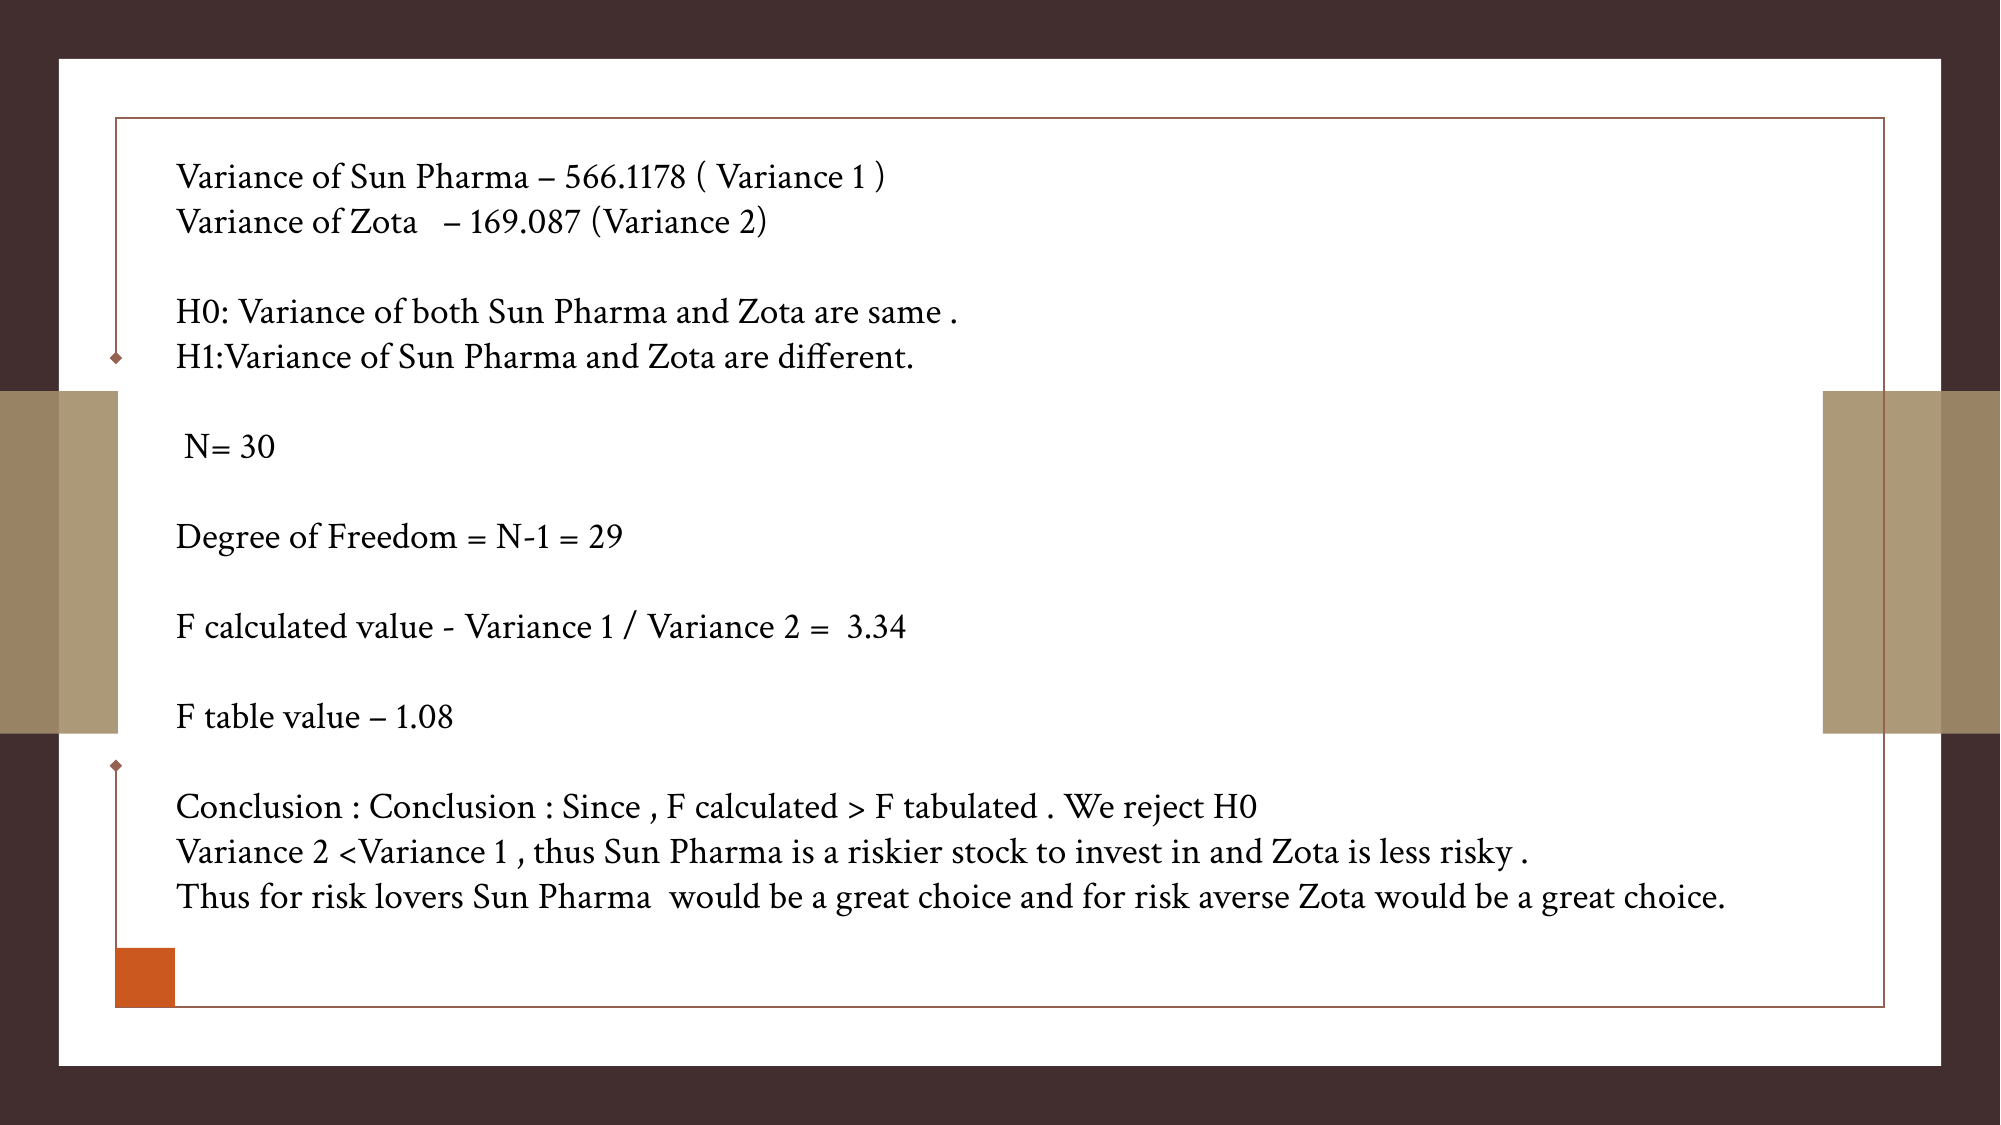

Variance of Sun Pharma – 566.1178 ( Variance 1 )
Variance of Zota   – 169.087 (Variance 2)

H0: Variance of both Sun Pharma and Zota are same .
H1:Variance of Sun Pharma and Zota are different.

 N= 30

Degree of Freedom = N-1 = 29

F calculated value - Variance 1 / Variance 2 =  3.34

F table value – 1.08

Conclusion : Conclusion : Since , F calculated > F tabulated . We reject H0
Variance 2 <Variance 1 , thus Sun Pharma is a riskier stock to invest in and Zota is less risky .
Thus for risk lovers Sun Pharma  would be a great choice and for risk averse Zota would be a great choice.